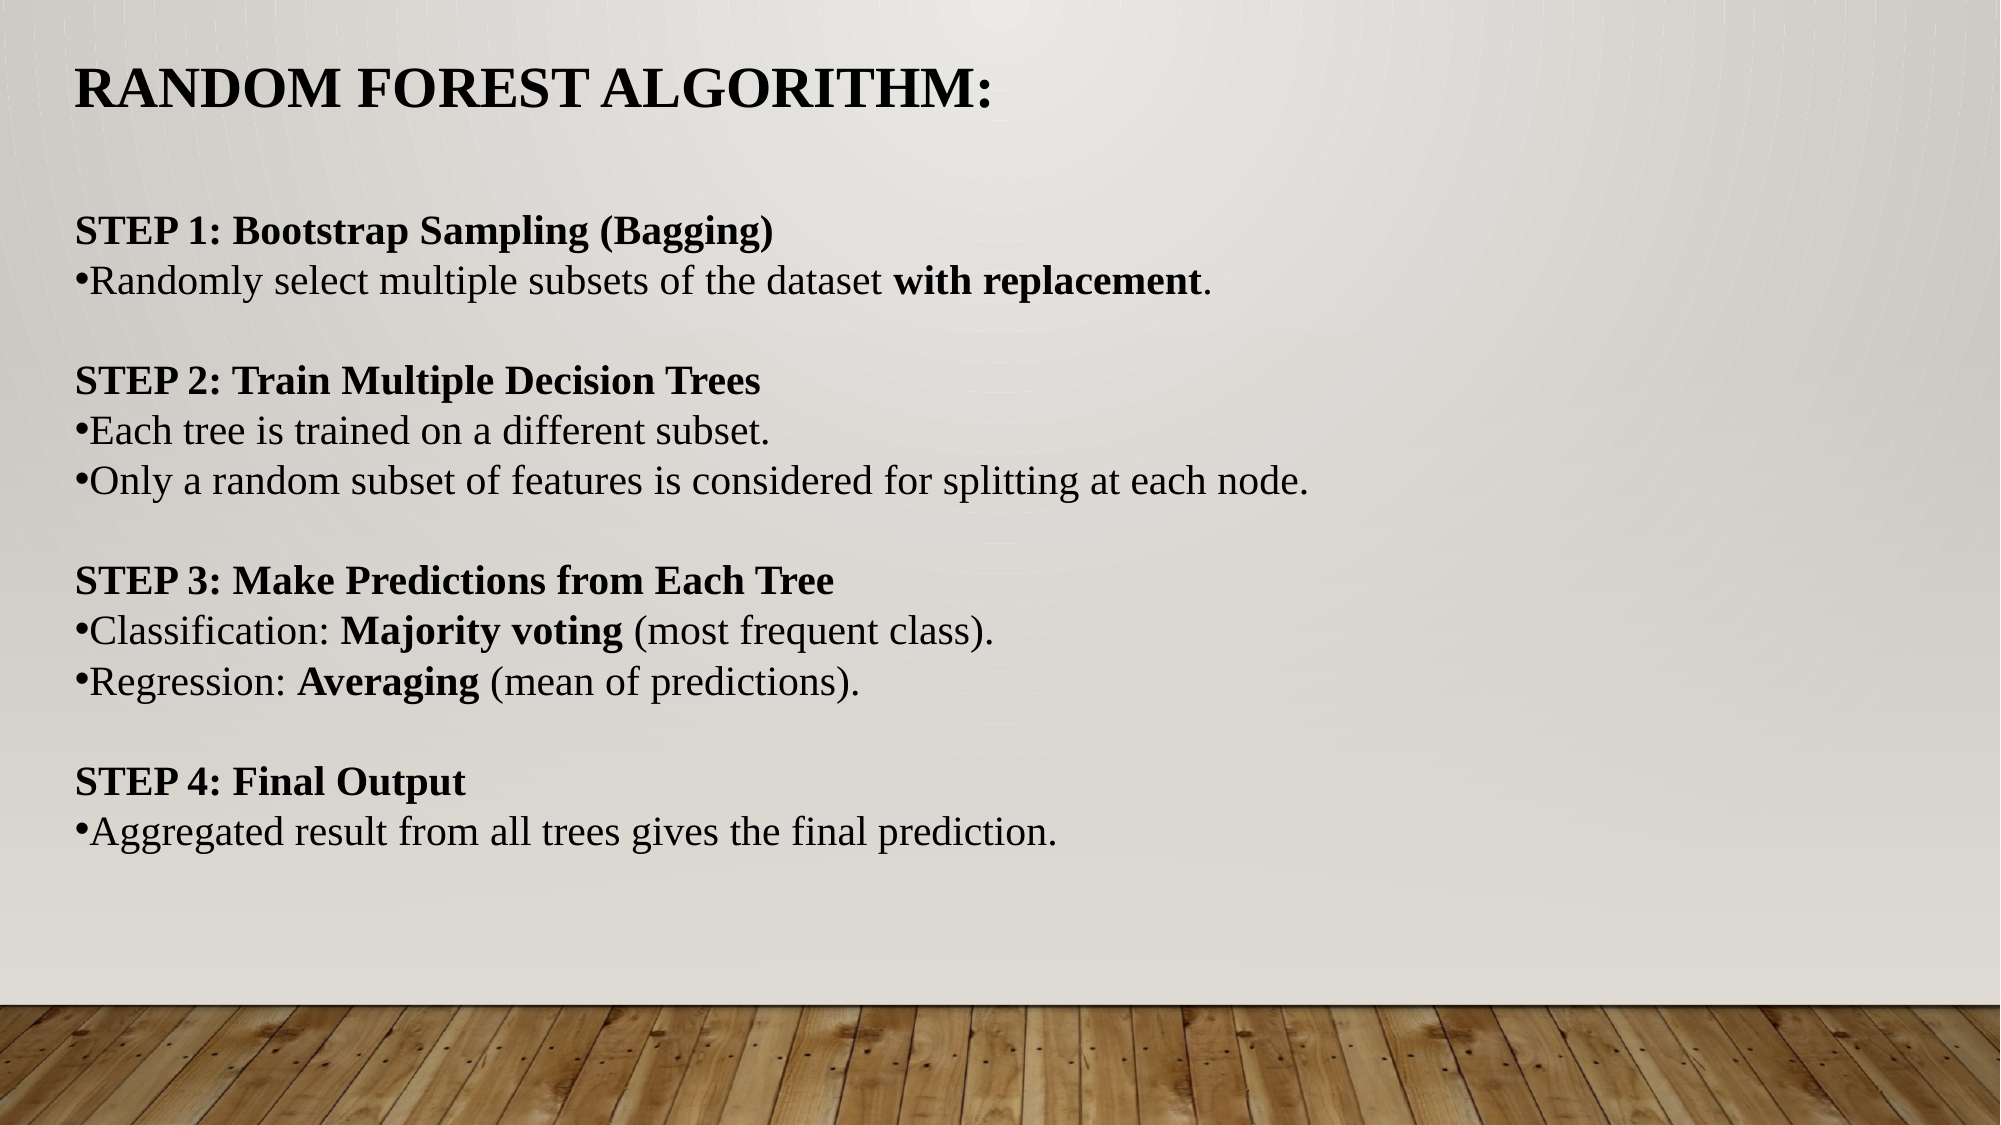

RANDOM FOREST ALGORITHM:
STEP 1: Bootstrap Sampling (Bagging)
Randomly select multiple subsets of the dataset with replacement.

STEP 2: Train Multiple Decision Trees
Each tree is trained on a different subset.
Only a random subset of features is considered for splitting at each node.

STEP 3: Make Predictions from Each Tree
Classification: Majority voting (most frequent class).
Regression: Averaging (mean of predictions).

STEP 4: Final Output
Aggregated result from all trees gives the final prediction.